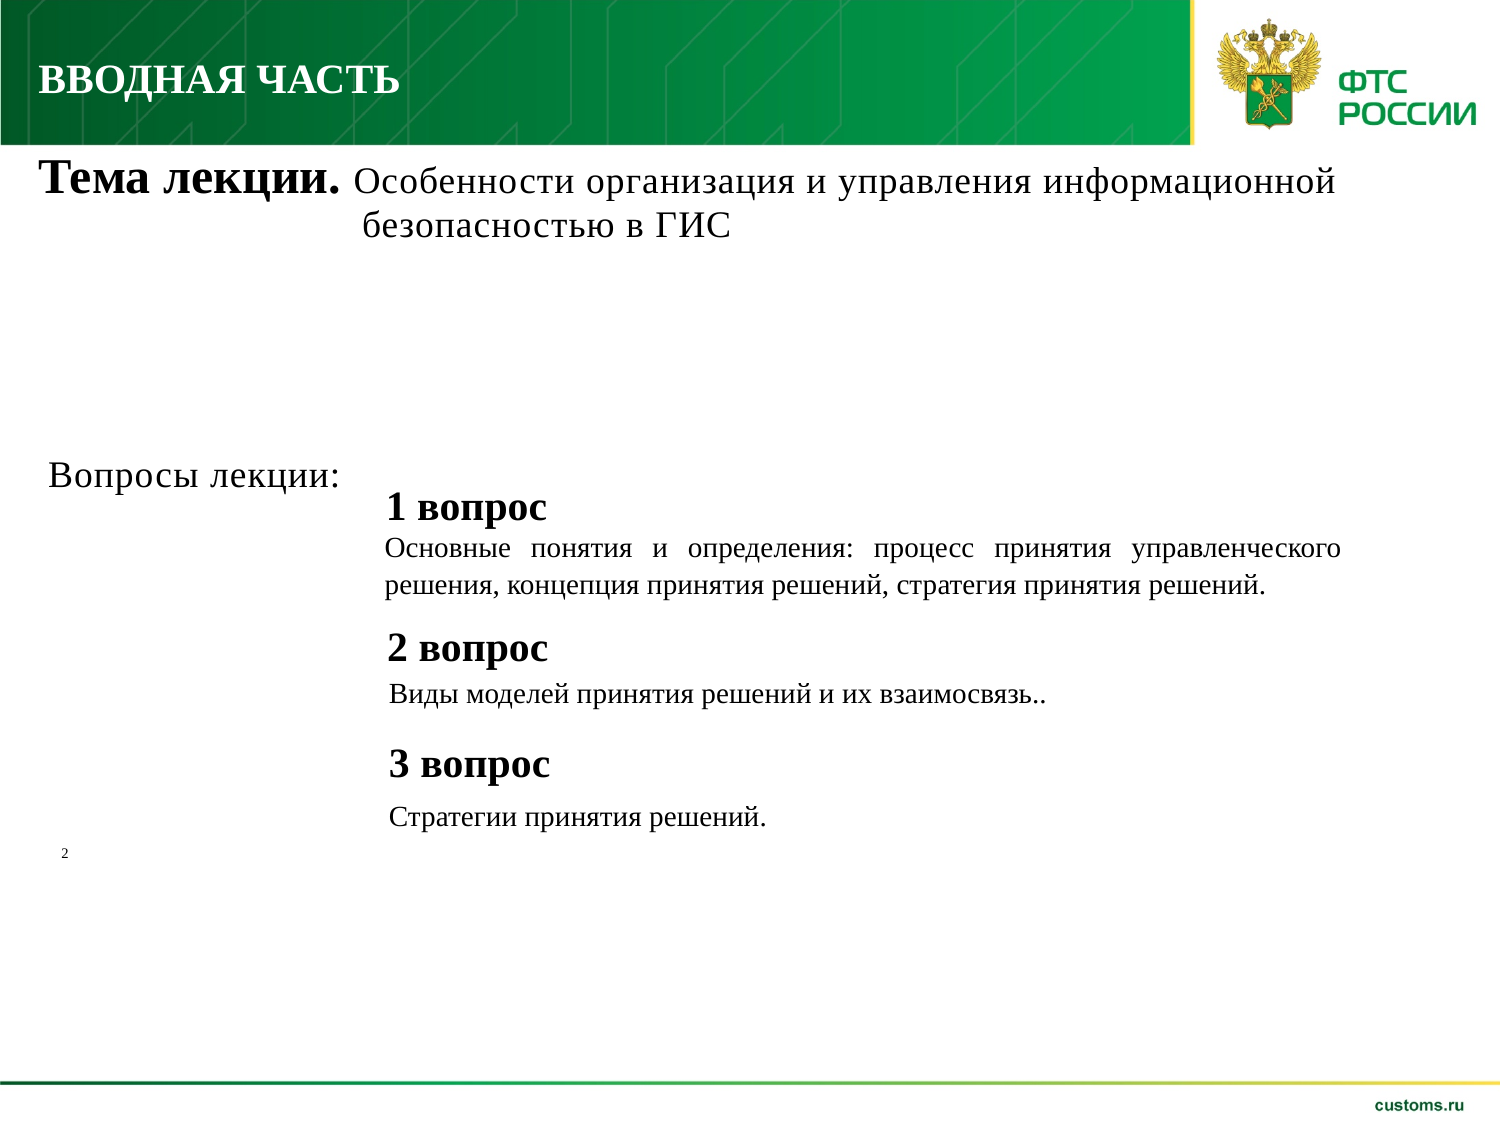

Вводная часть
Тема лекции. Особенности организация и управления информационной безопасностью в ГИС
Вопросы лекции:
1 вопрос
Основные понятия и определения: процесс принятия управленческого решения, концепция принятия решений, стратегия принятия решений.
2 вопрос
Виды моделей принятия решений и их взаимосвязь..
3 вопрос
Стратегии принятия решений.
2